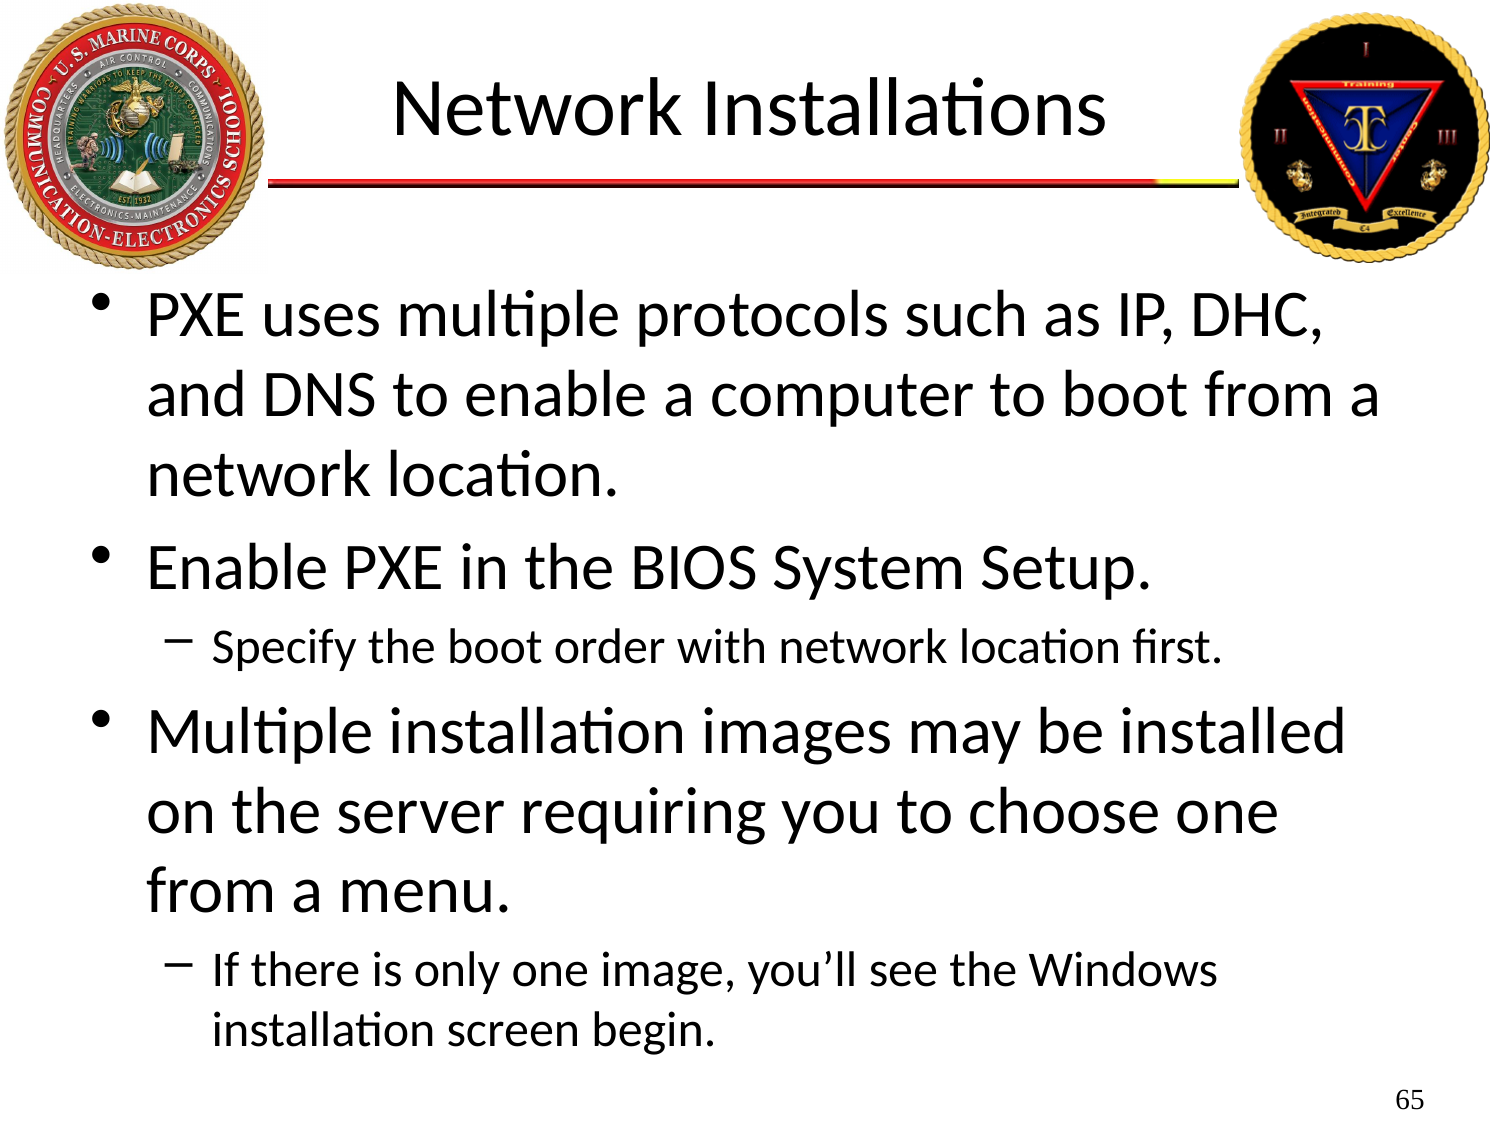

# Network Installations
PXE uses multiple protocols such as IP, DHC, and DNS to enable a computer to boot from a network location.
Enable PXE in the BIOS System Setup.
Specify the boot order with network location first.
Multiple installation images may be installed on the server requiring you to choose one from a menu.
If there is only one image, you’ll see the Windows installation screen begin.